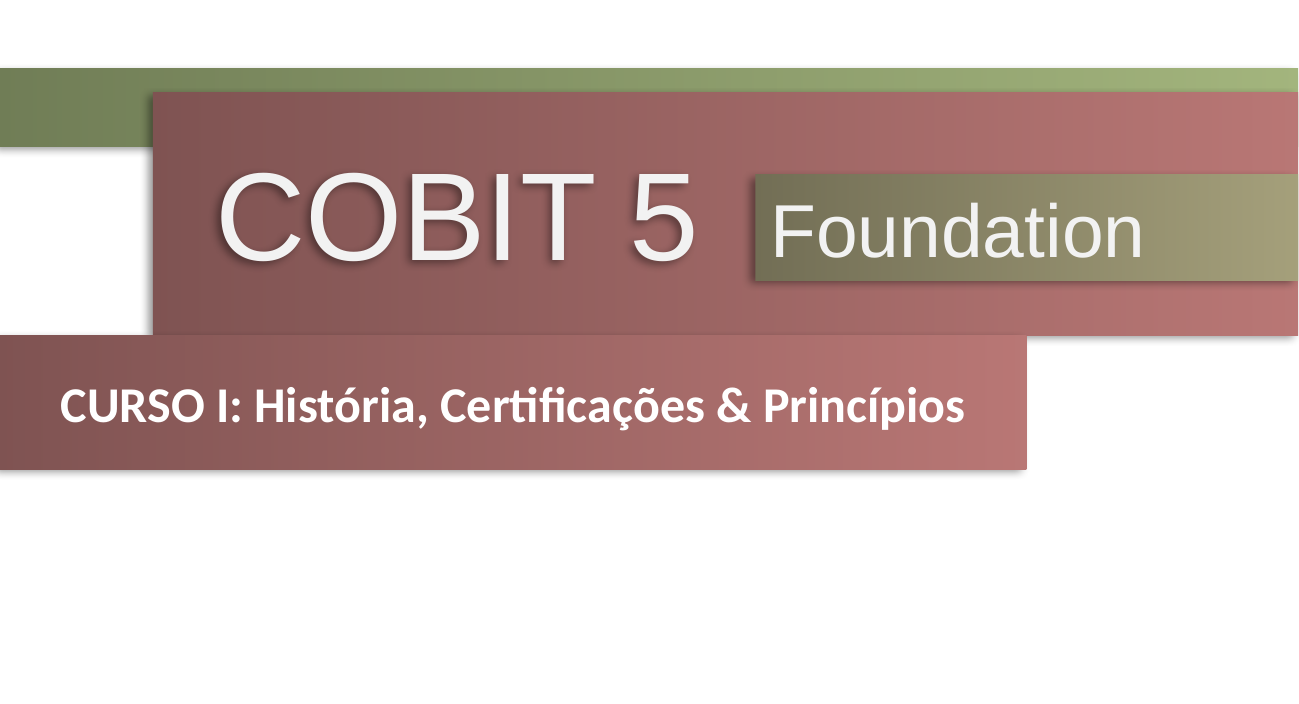

COBIT 5
Foundation
CURSO I: História, Certificações & Princípios